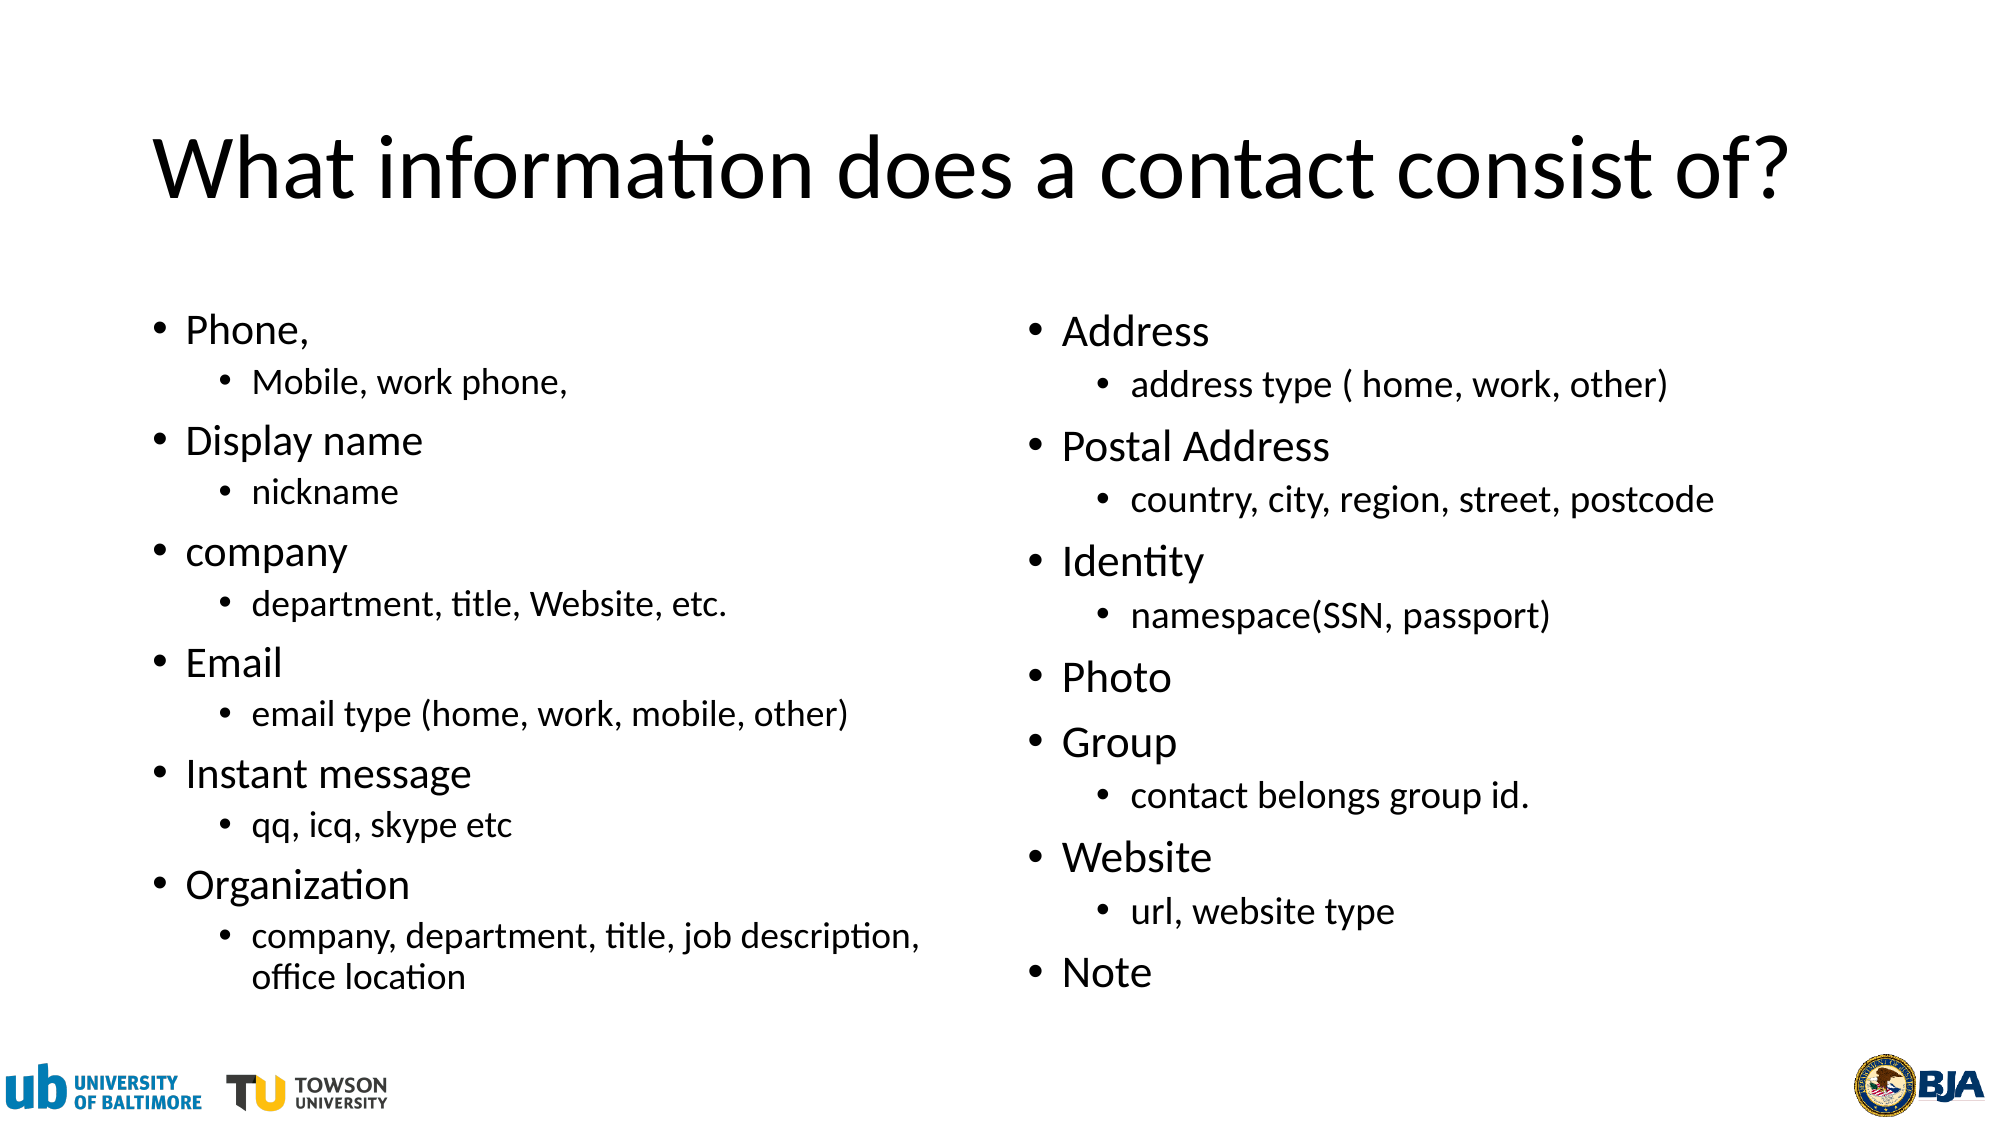

# What information does a contact consist of?
Phone,
Mobile, work phone,
Display name
nickname
company
department, title, Website, etc.
Email
email type (home, work, mobile, other)
Instant message
qq, icq, skype etc
Organization
company, department, title, job description,  office location
Address
address type ( home, work, other)
Postal Address
country, city, region, street, postcode
Identity
namespace(SSN, passport)
Photo
Group
contact belongs group id.
Website
url, website type
Note